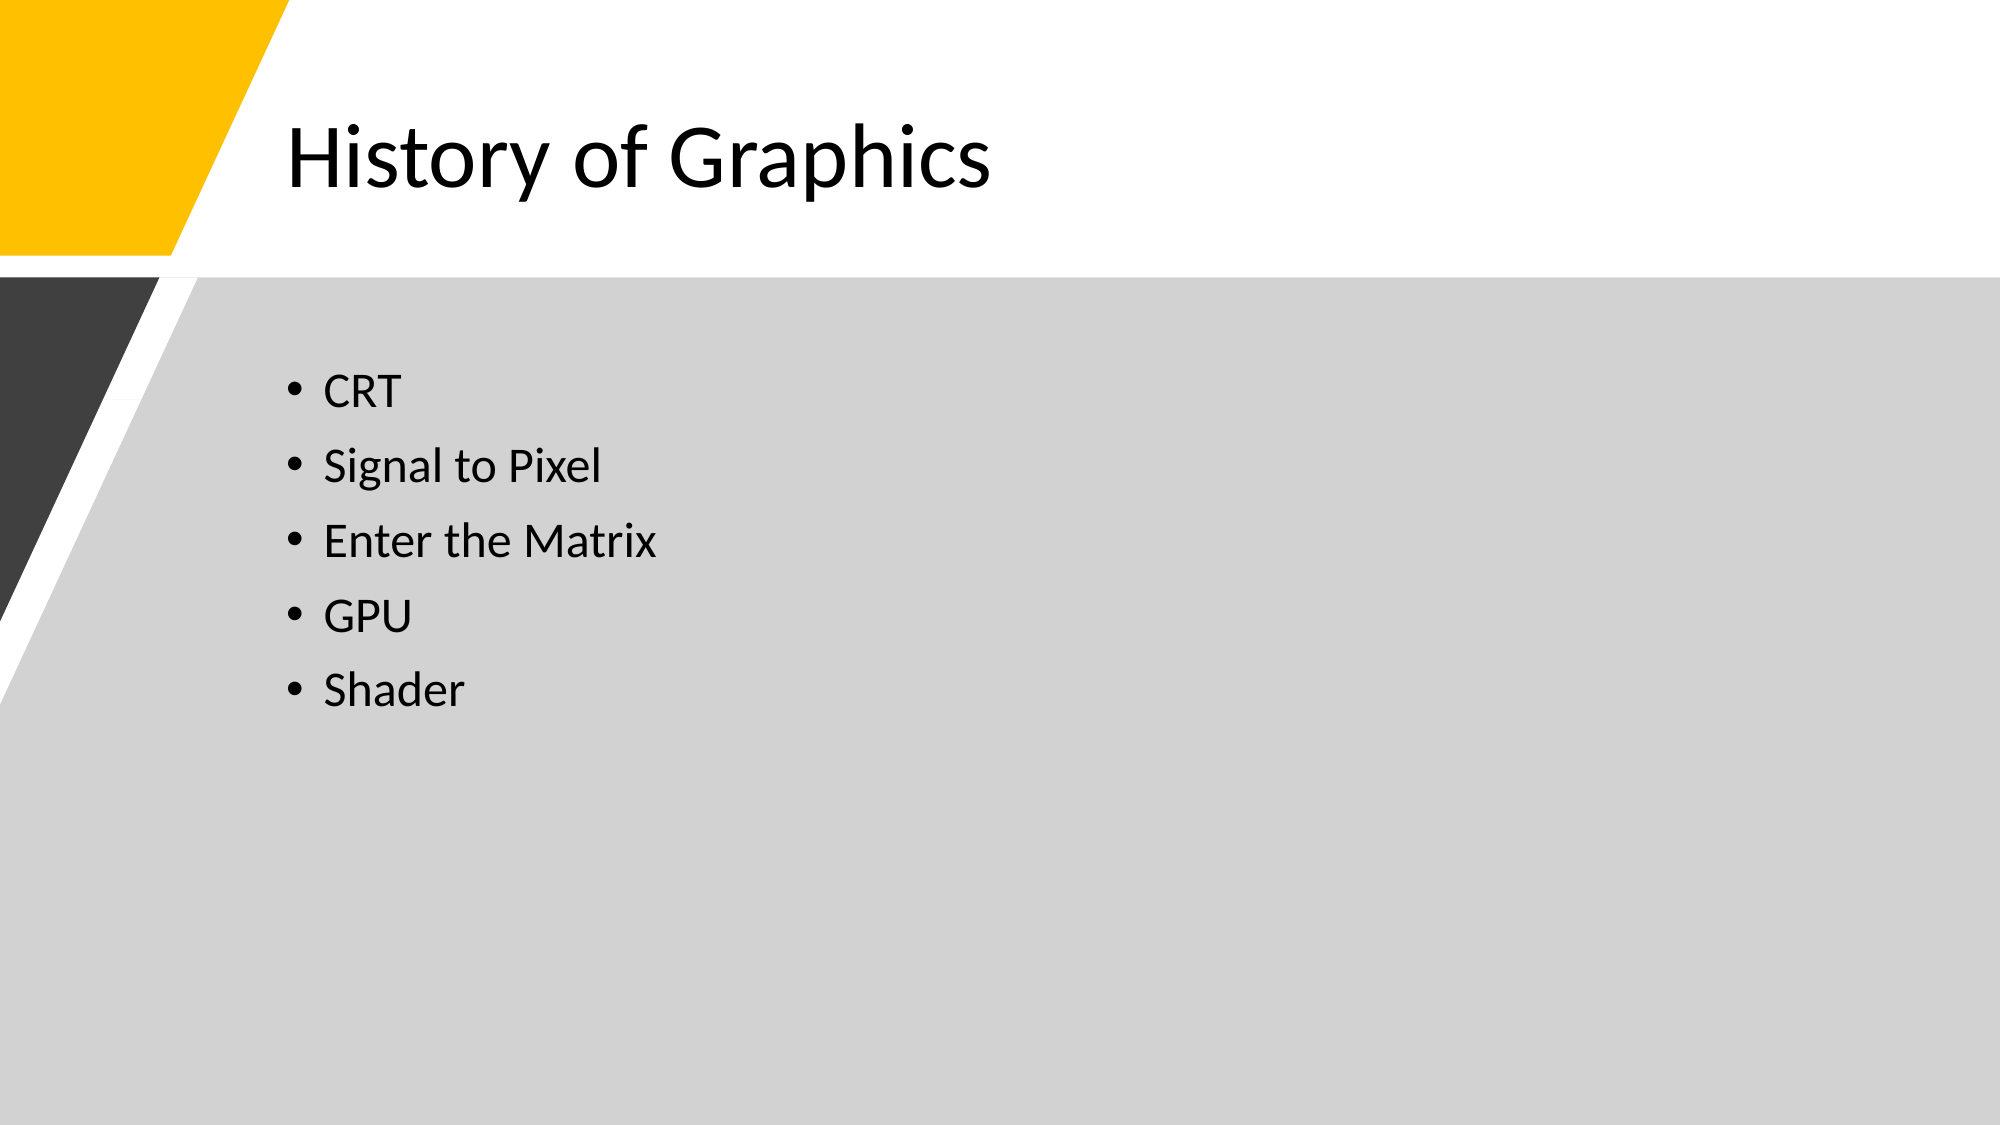

# History of Graphics

CRT
Signal to Pixel
Enter the Matrix
GPU
Shader